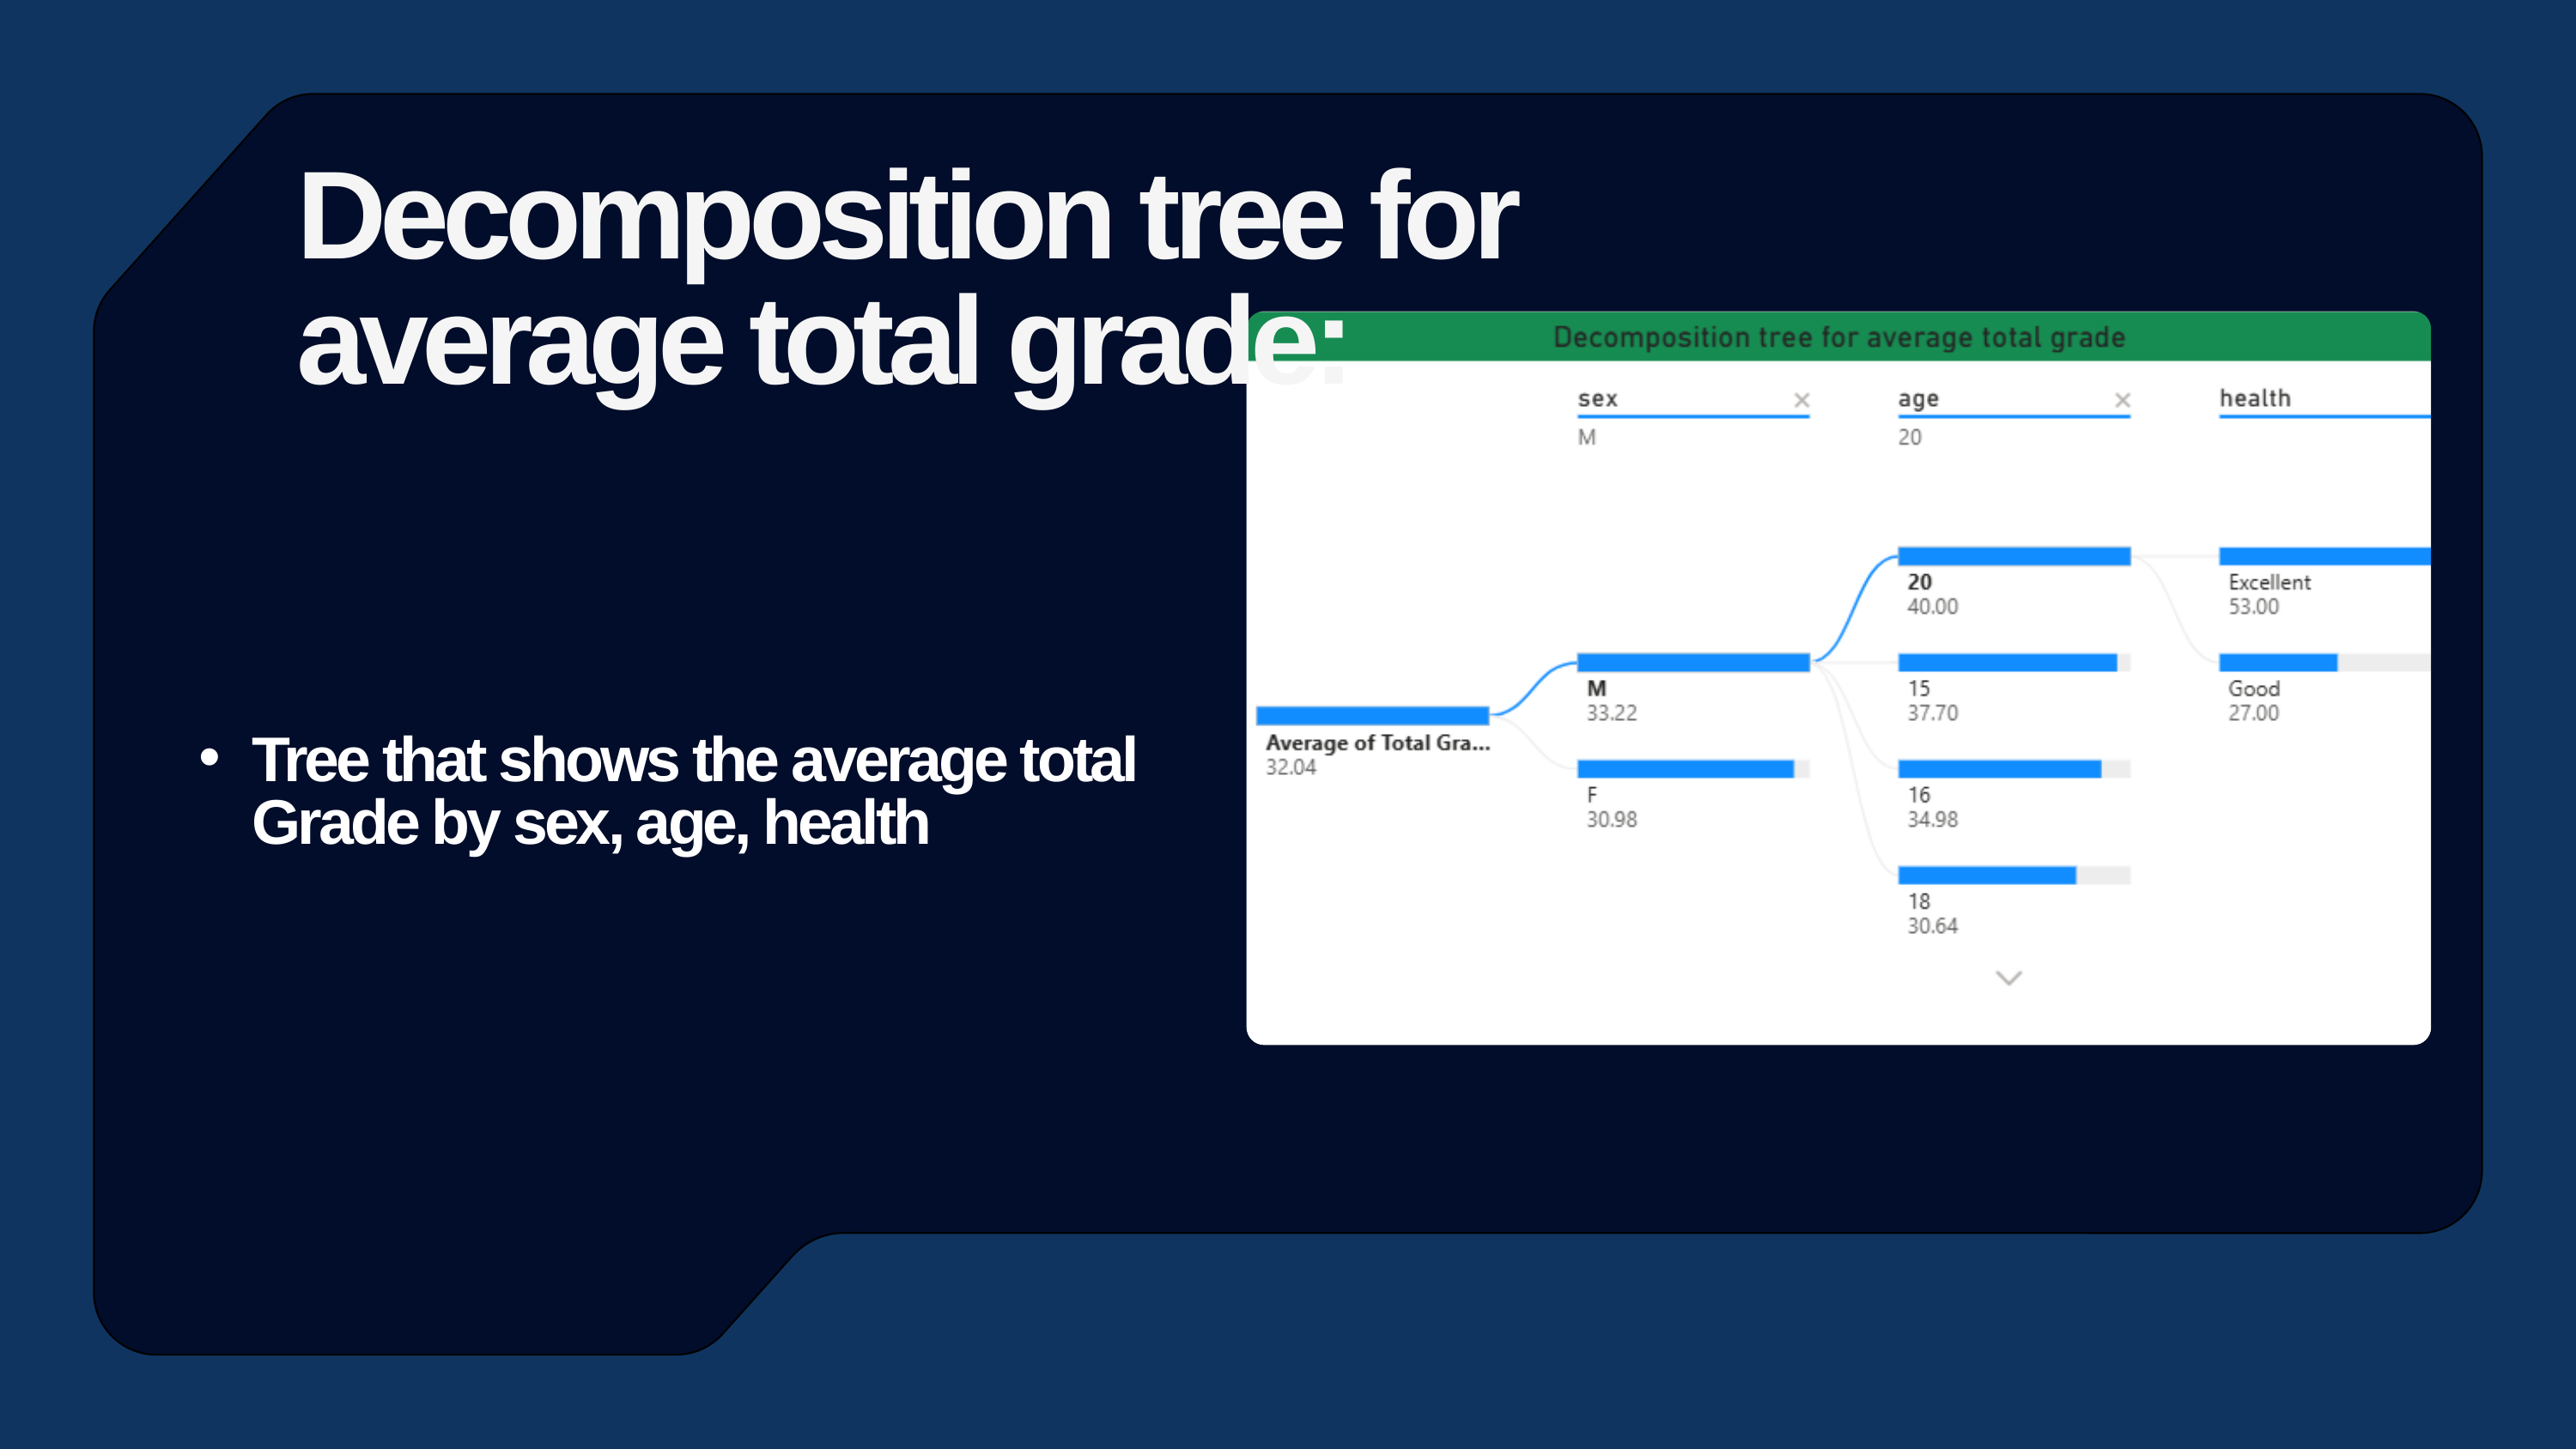

Decomposition tree for average total grade:

Tree that shows the average total Grade by sex, age, health